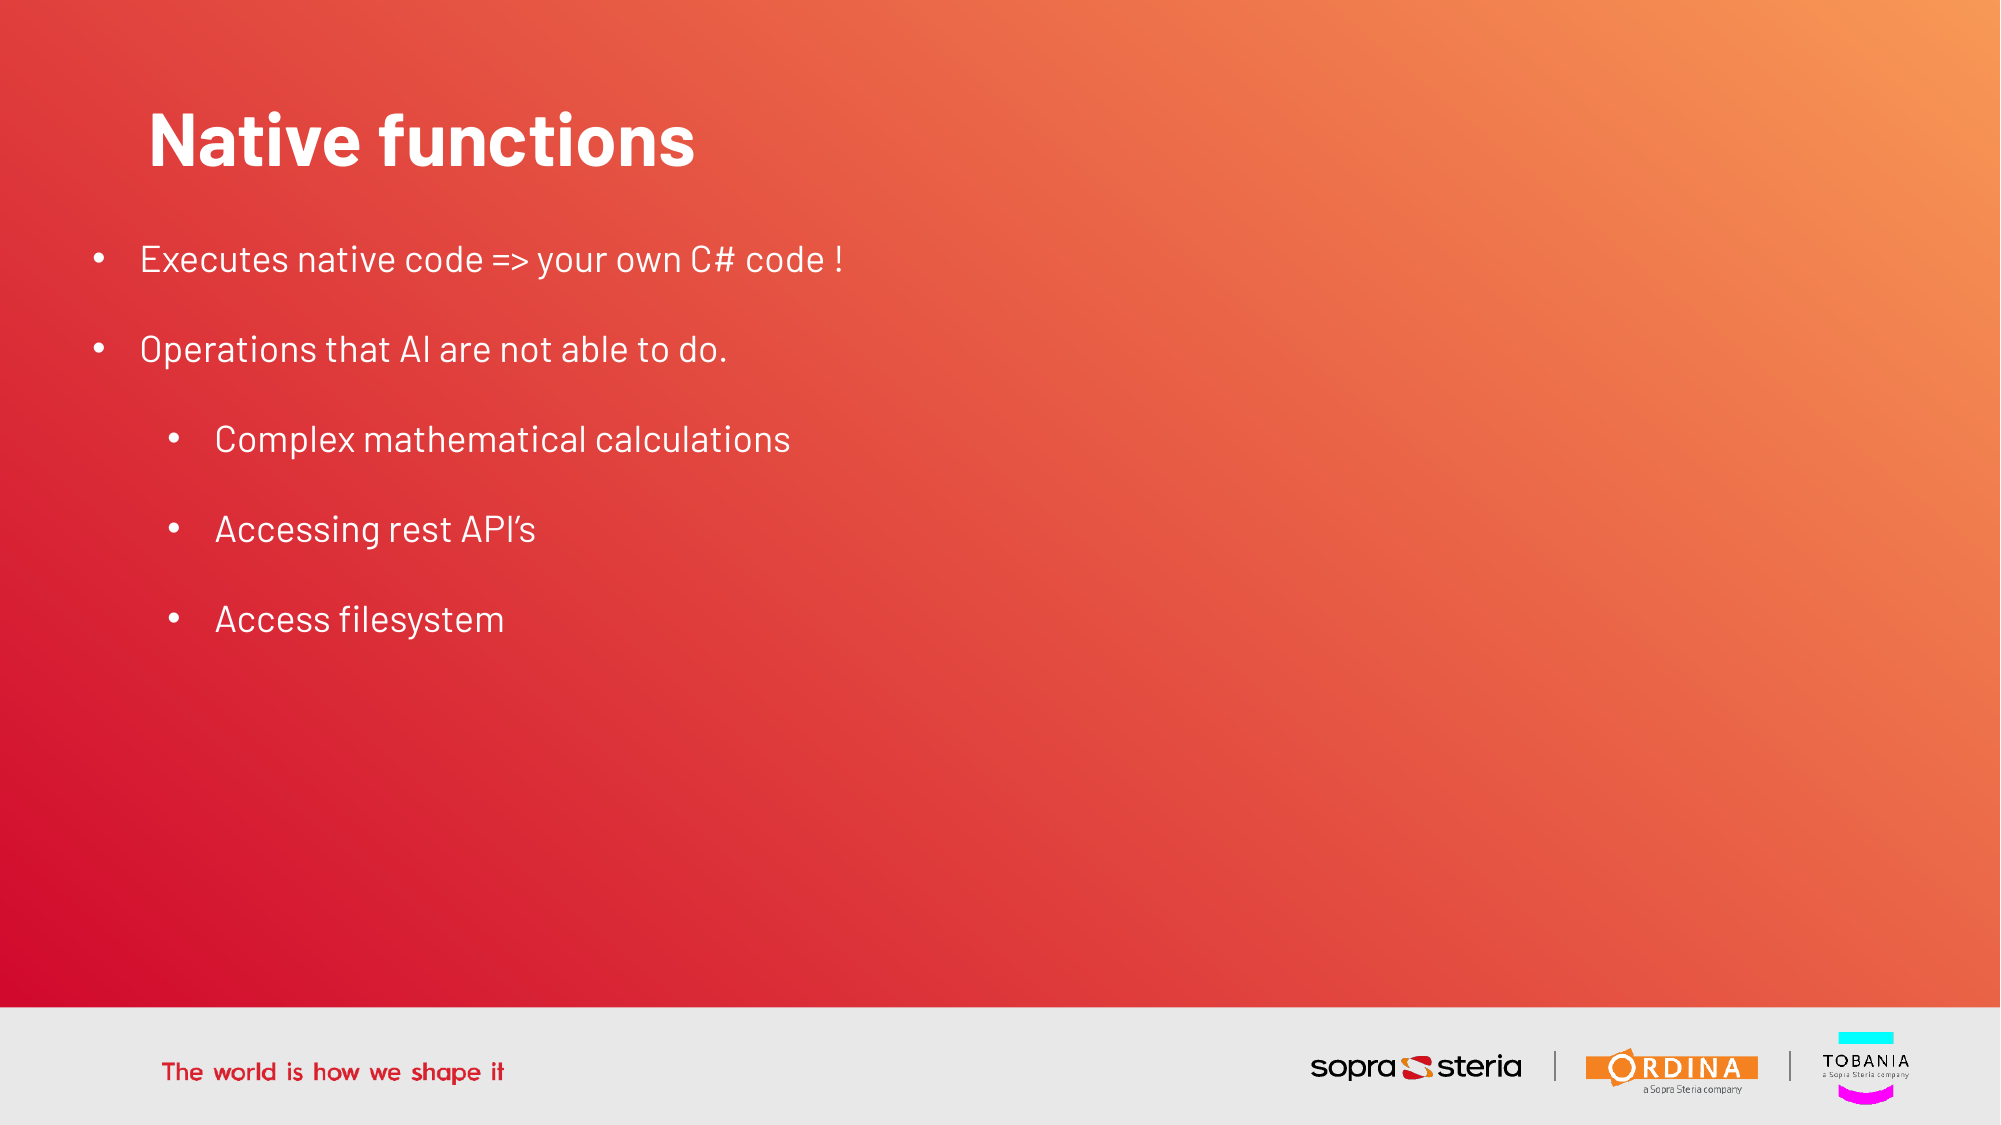

Native functions

Executes native code => your own C# code !
Operations that AI are not able to do.
Complex mathematical calculations
Accessing rest API’s
Access filesystem